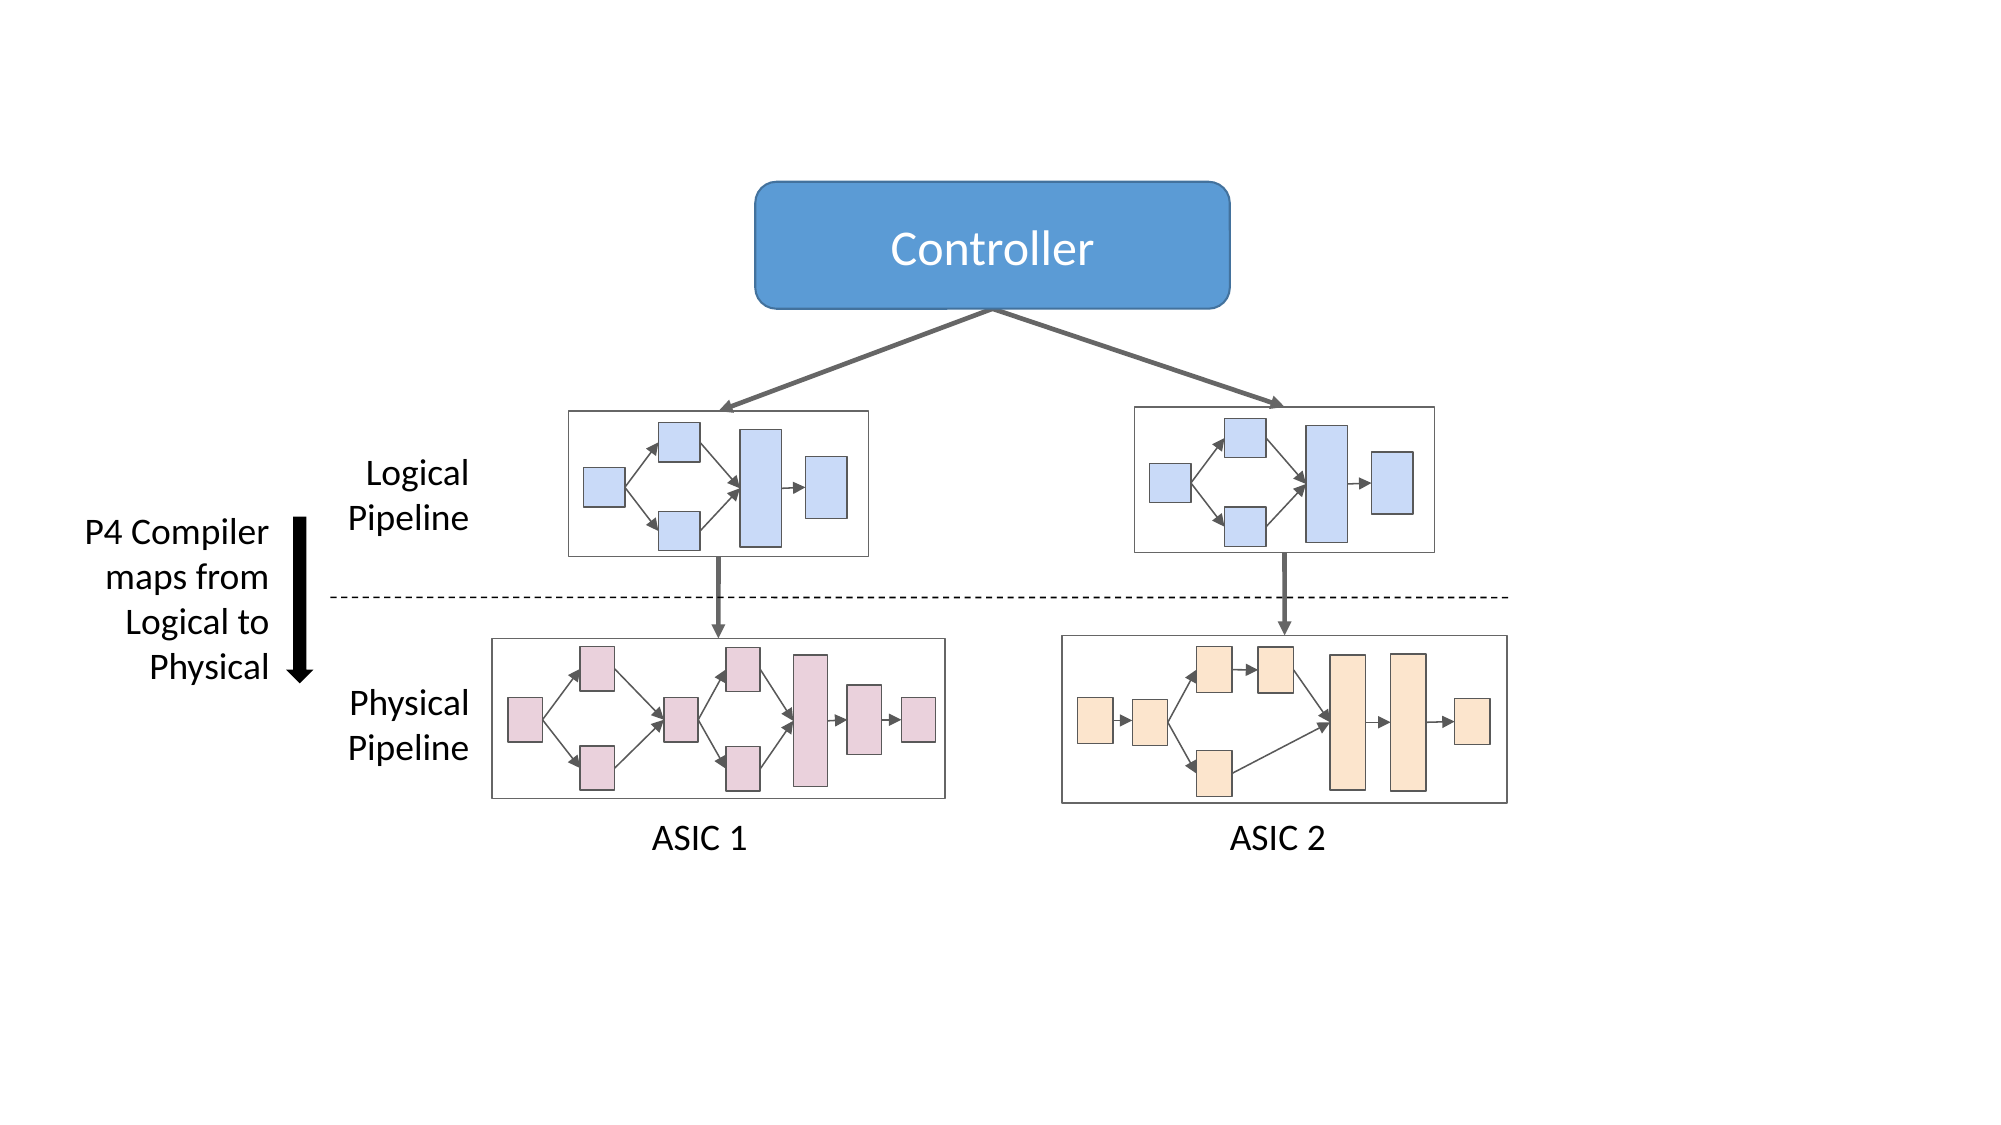

Controller

Logical
Pipeline

P4 Compiler
maps from
Logical to
Physical

Physical
Pipeline
ASIC 1
ASIC 2